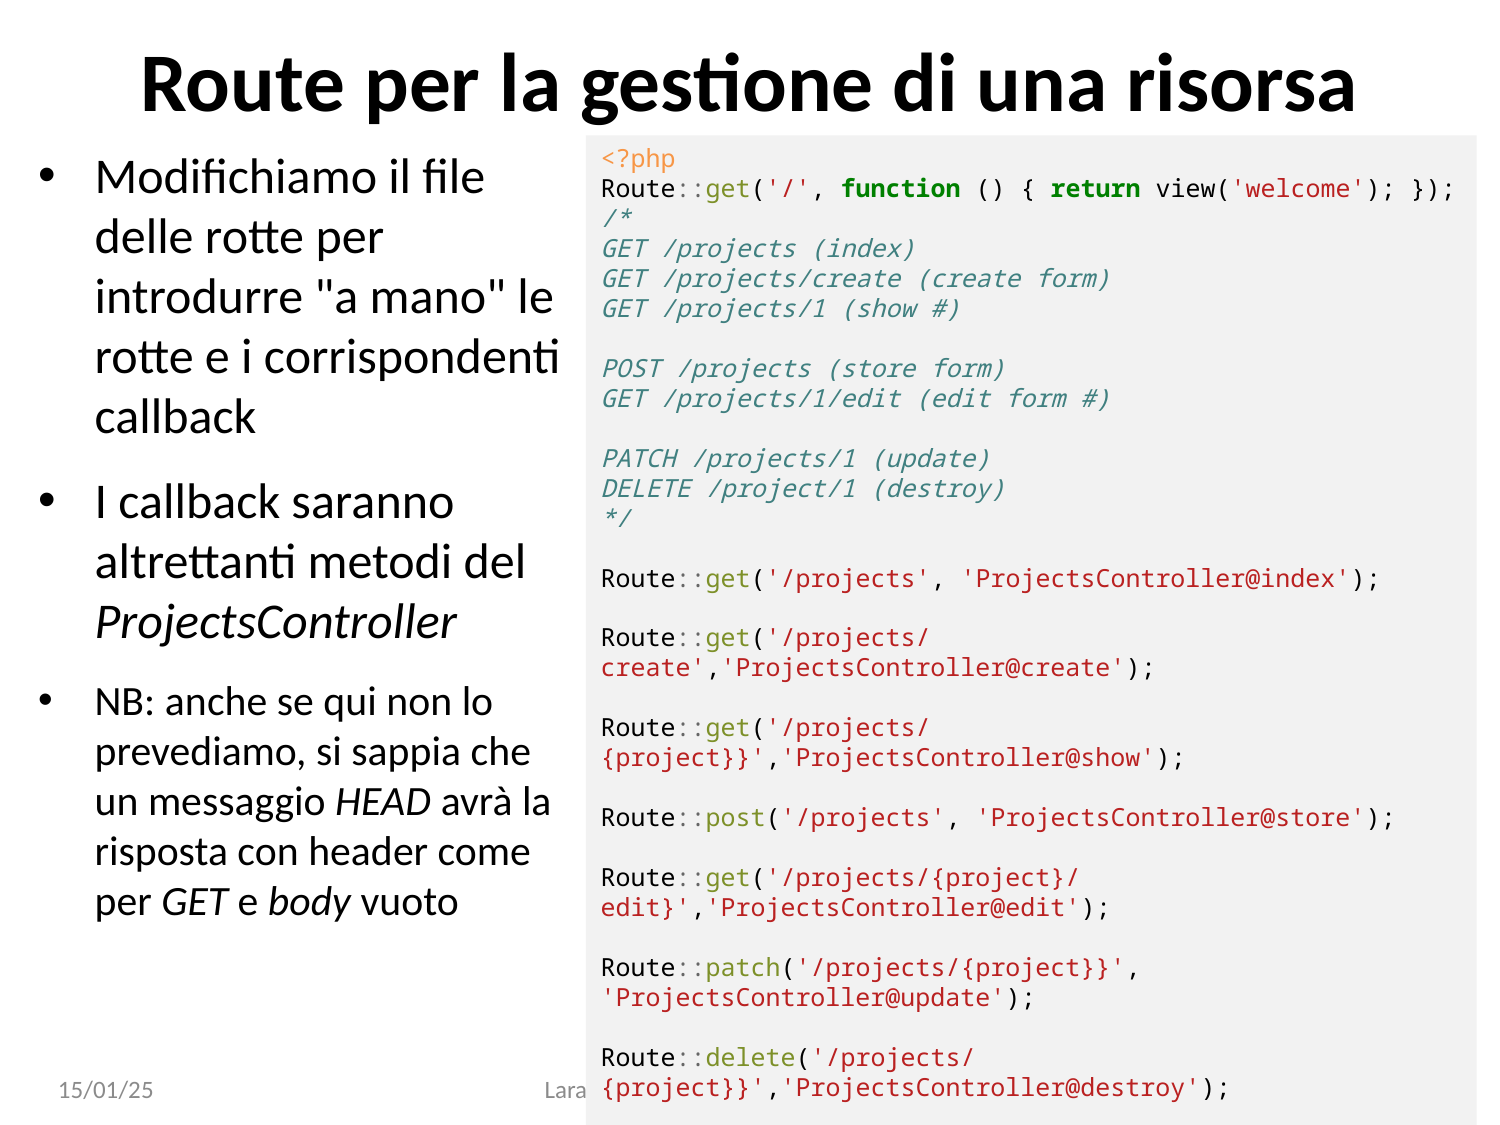

# Route per la gestione di una risorsa
<?php
Route::get('/', function () { return view('welcome'); });
/*
GET /projects (index)
GET /projects/create (create form)
GET /projects/1 (show #)
POST /projects (store form)
GET /projects/1/edit (edit form #)
PATCH /projects/1 (update)
DELETE /project/1 (destroy)
*/

Route::get('/projects', 'ProjectsController@index');
Route::get('/projects/create','ProjectsController@create');

Route::get('/projects/{project}}','ProjectsController@show');

Route::post('/projects', 'ProjectsController@store');

Route::get('/projects/{project}/edit}','ProjectsController@edit');
Route::patch('/projects/{project}}', 'ProjectsController@update');

Route::delete('/projects/{project}}','ProjectsController@destroy');
// web.php
Modifichiamo il file delle rotte per introdurre "a mano" le rotte e i corrispondenti callback
I callback saranno altrettanti metodi del ProjectsController
NB: anche se qui non lo prevediamo, si sappia che un messaggio HEAD avrà la risposta con header come per GET e body vuoto
15/01/25
Laravel base: view, route, controller, model
47